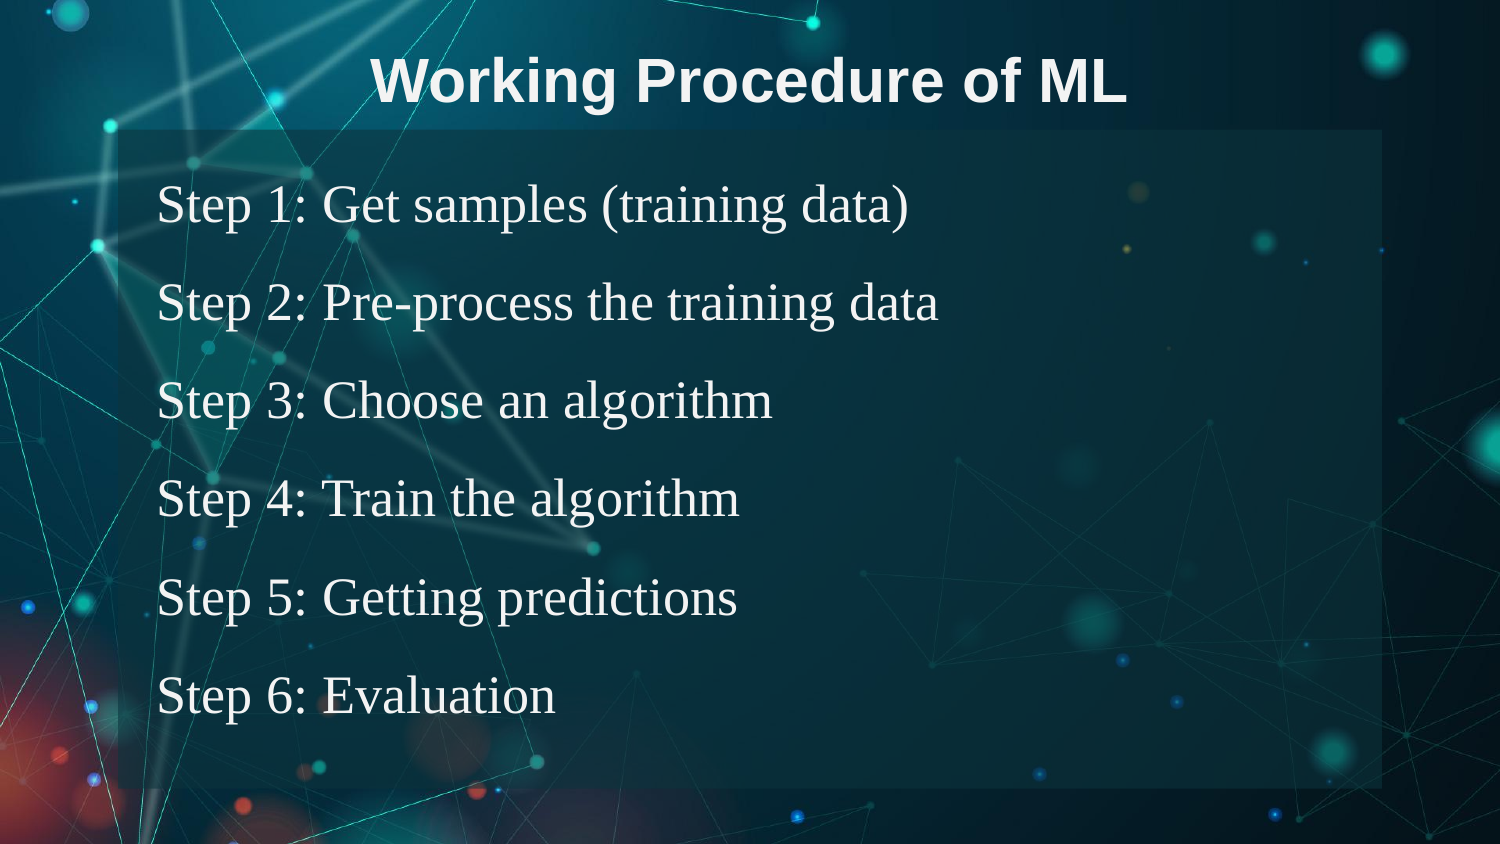

# Working Procedure of ML

Step 1: Get samples (training data)
Step 2: Pre-process the training data
Step 3: Choose an algorithm
Step 4: Train the algorithm
Step 5: Getting predictions
Step 6: Evaluation